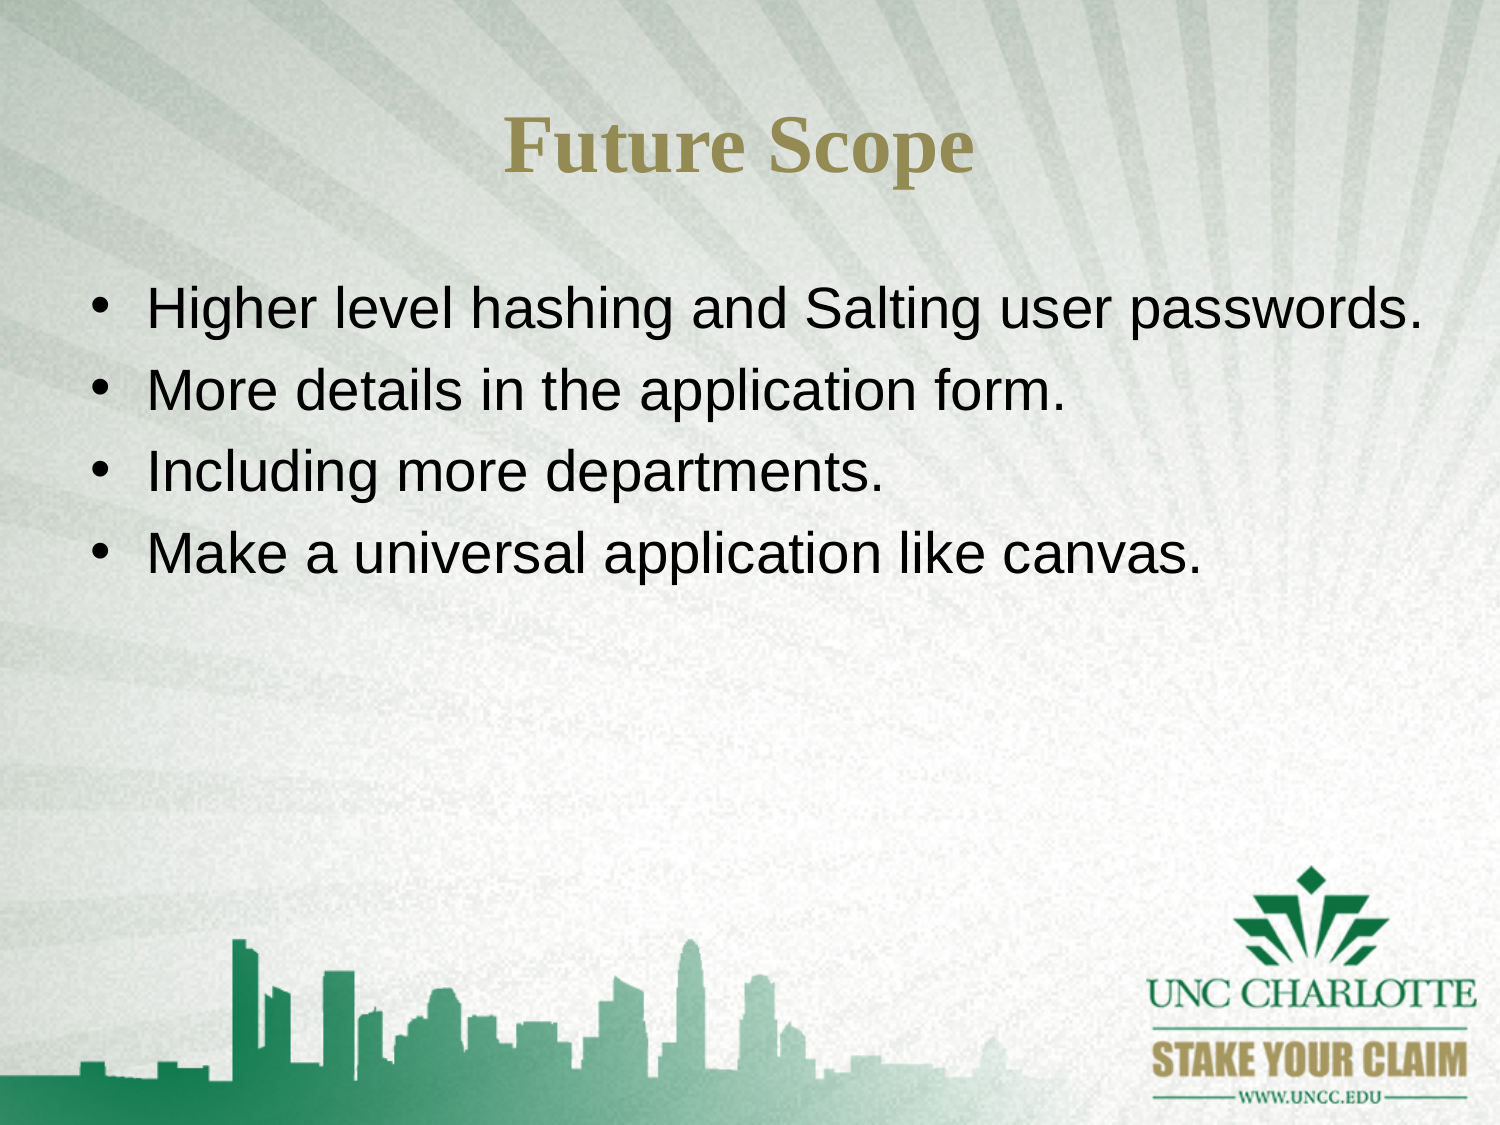

# Future Scope
Higher level hashing and Salting user passwords.
More details in the application form.
Including more departments.
Make a universal application like canvas.